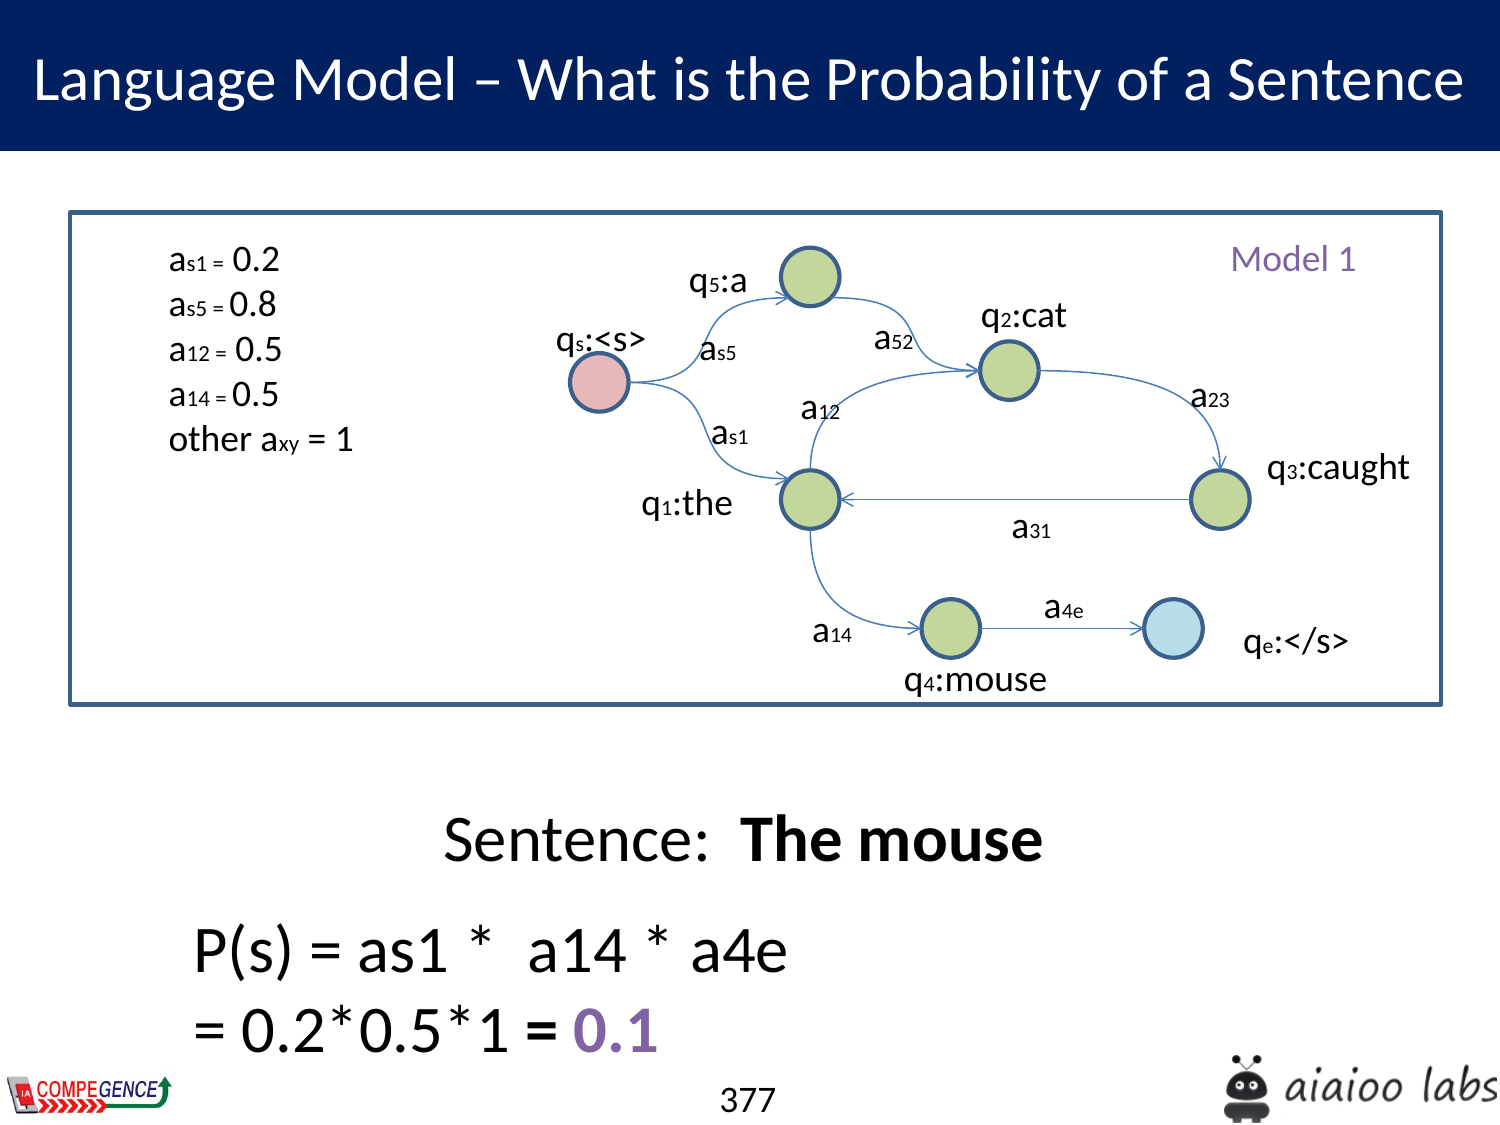

Language Model – What is the Probability of a Sentence

as1 = 0.2
as5 = 0.8
a12 = 0.5
a14 = 0.5
other axy = 1
Model 1
q5:a

q2:cat
a52
qs:<s>
as5

a23
a12
as1
q3:caught
q1:the

a31
a4e
a14

qe:</s>
q4:mouse
Sentence:  The mouse
P(s) = as1 *  a14 * a4e
= 0.2*0.5*1 = 0.1